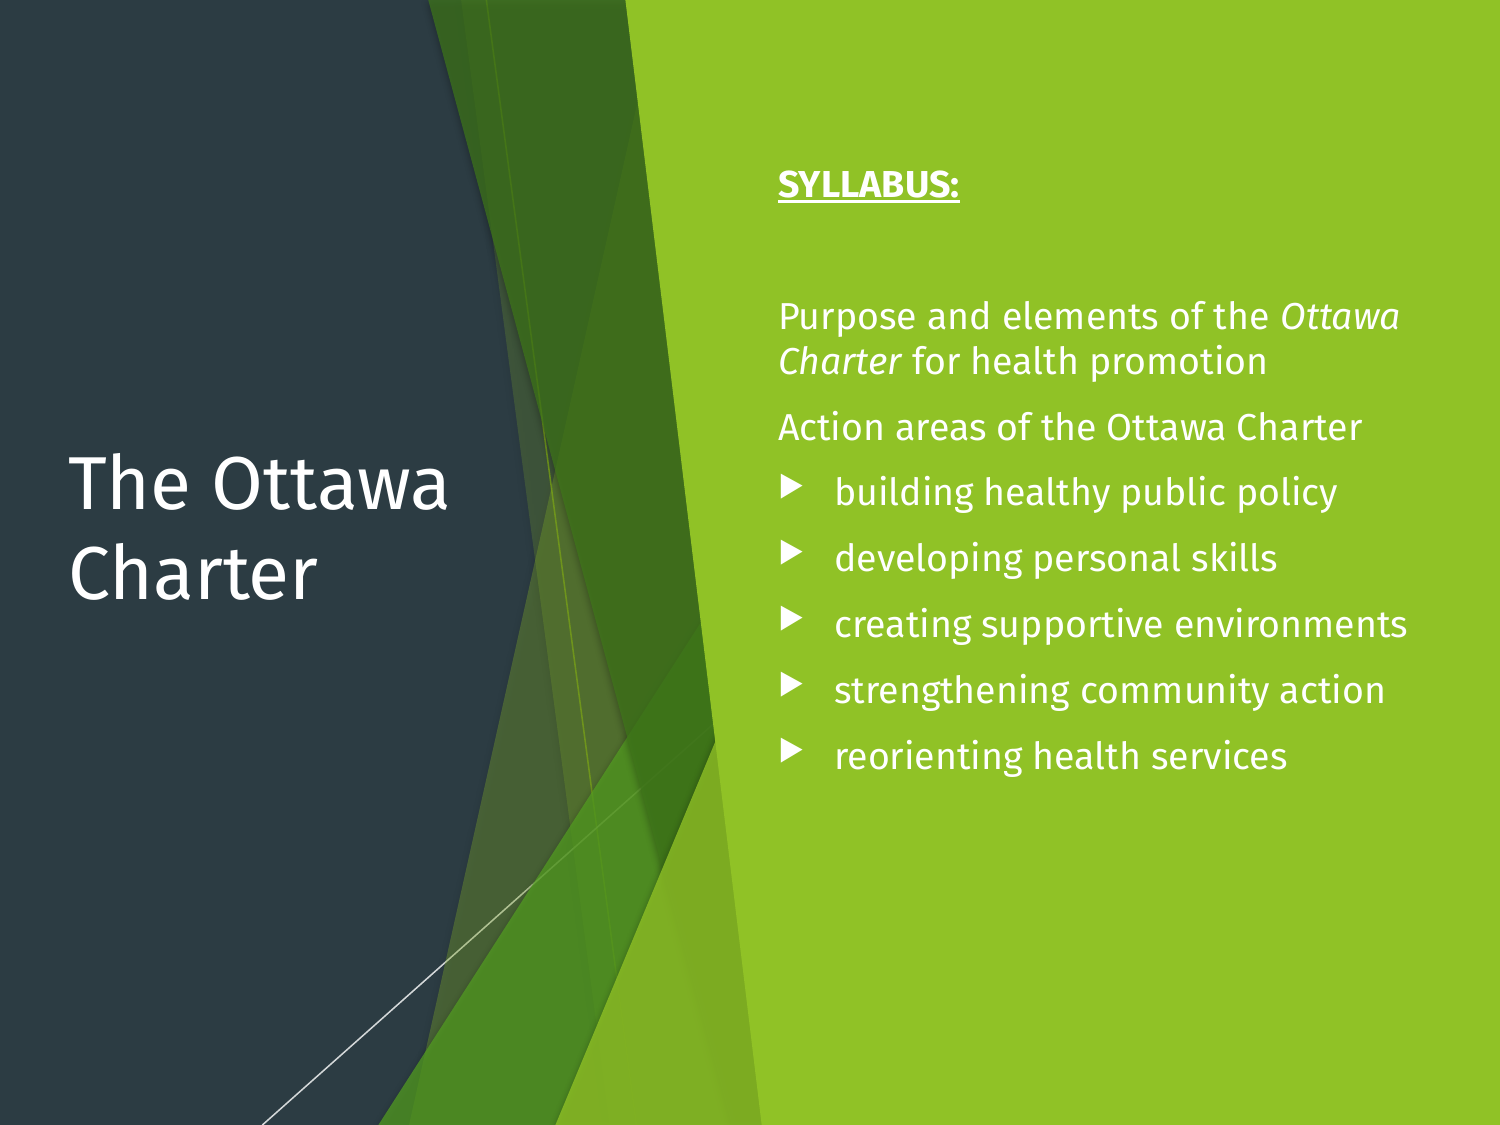

# The Ottawa Charter

SYLLABUS:

Purpose and elements of the Ottawa Charter for health promotion
Action areas of the Ottawa Charter
building healthy public policy
developing personal skills
creating supportive environments
strengthening community action
reorienting health services